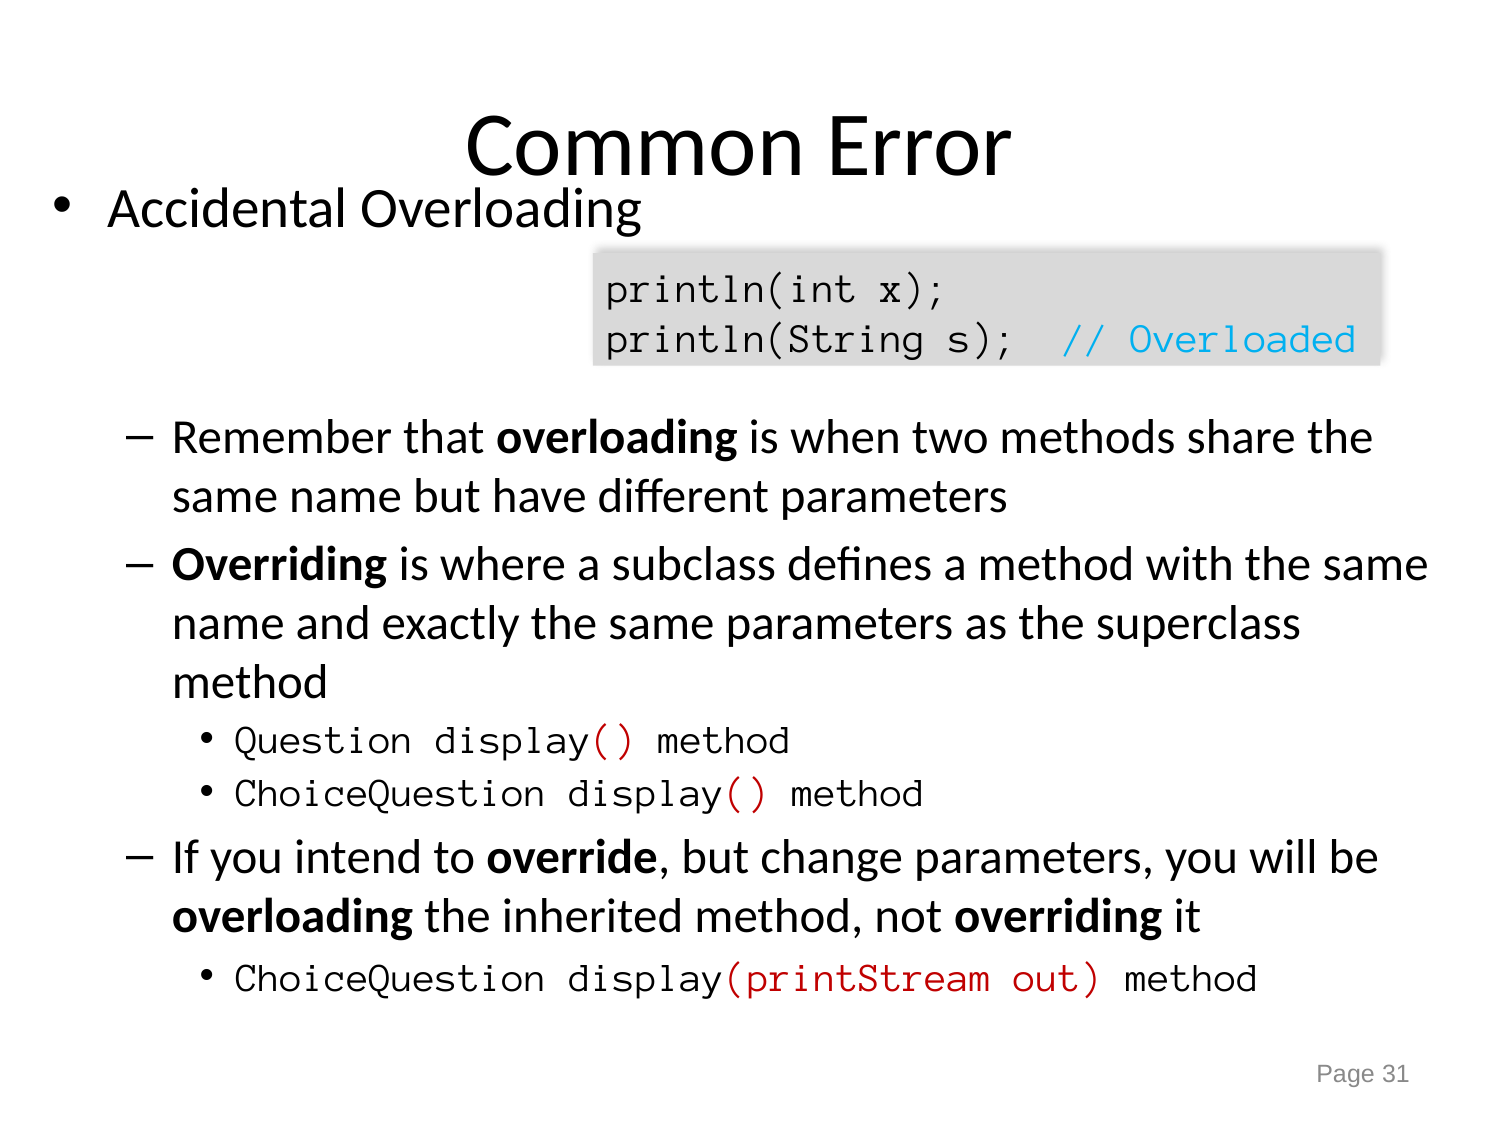

# Common Error
Accidental Overloading

Remember that overloading is when two methods share the same name but have different parameters
Overriding is where a subclass defines a method with the same name and exactly the same parameters as the superclass method
Question display() method
ChoiceQuestion display() method
If you intend to override, but change parameters, you will be overloading the inherited method, not overriding it
ChoiceQuestion display(printStream out) method
println(int x);
println(String s);  // Overloaded
Page 31